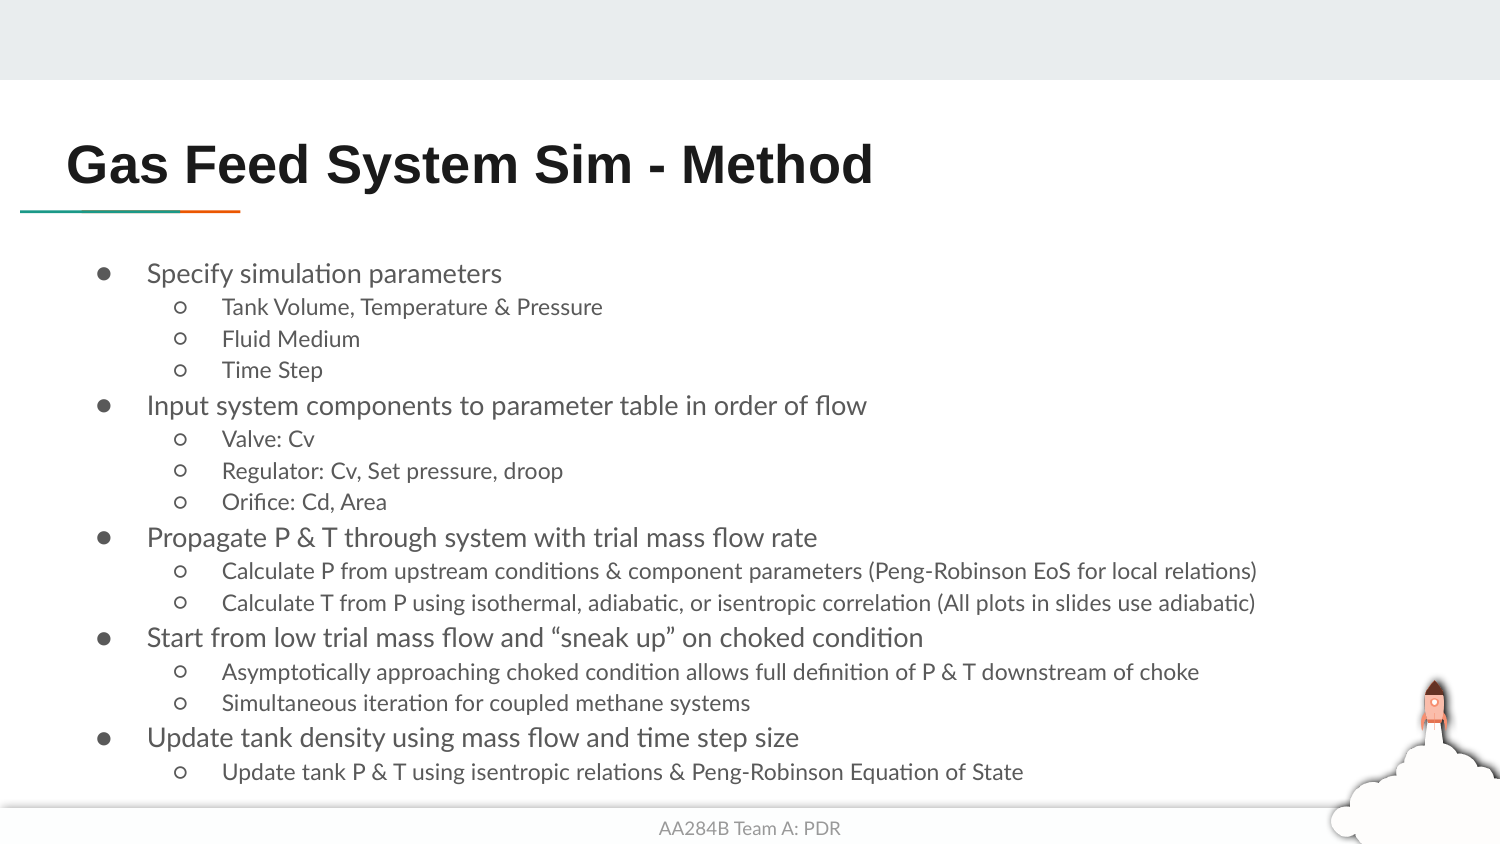

# Gas Feed System Sim - Method
Specify simulation parameters
Tank Volume, Temperature & Pressure
Fluid Medium
Time Step
Input system components to parameter table in order of flow
Valve: Cv
Regulator: Cv, Set pressure, droop
Orifice: Cd, Area
Propagate P & T through system with trial mass flow rate
Calculate P from upstream conditions & component parameters (Peng-Robinson EoS for local relations)
Calculate T from P using isothermal, adiabatic, or isentropic correlation (All plots in slides use adiabatic)
Start from low trial mass flow and “sneak up” on choked condition
Asymptotically approaching choked condition allows full definition of P & T downstream of choke
Simultaneous iteration for coupled methane systems
Update tank density using mass flow and time step size
Update tank P & T using isentropic relations & Peng-Robinson Equation of State